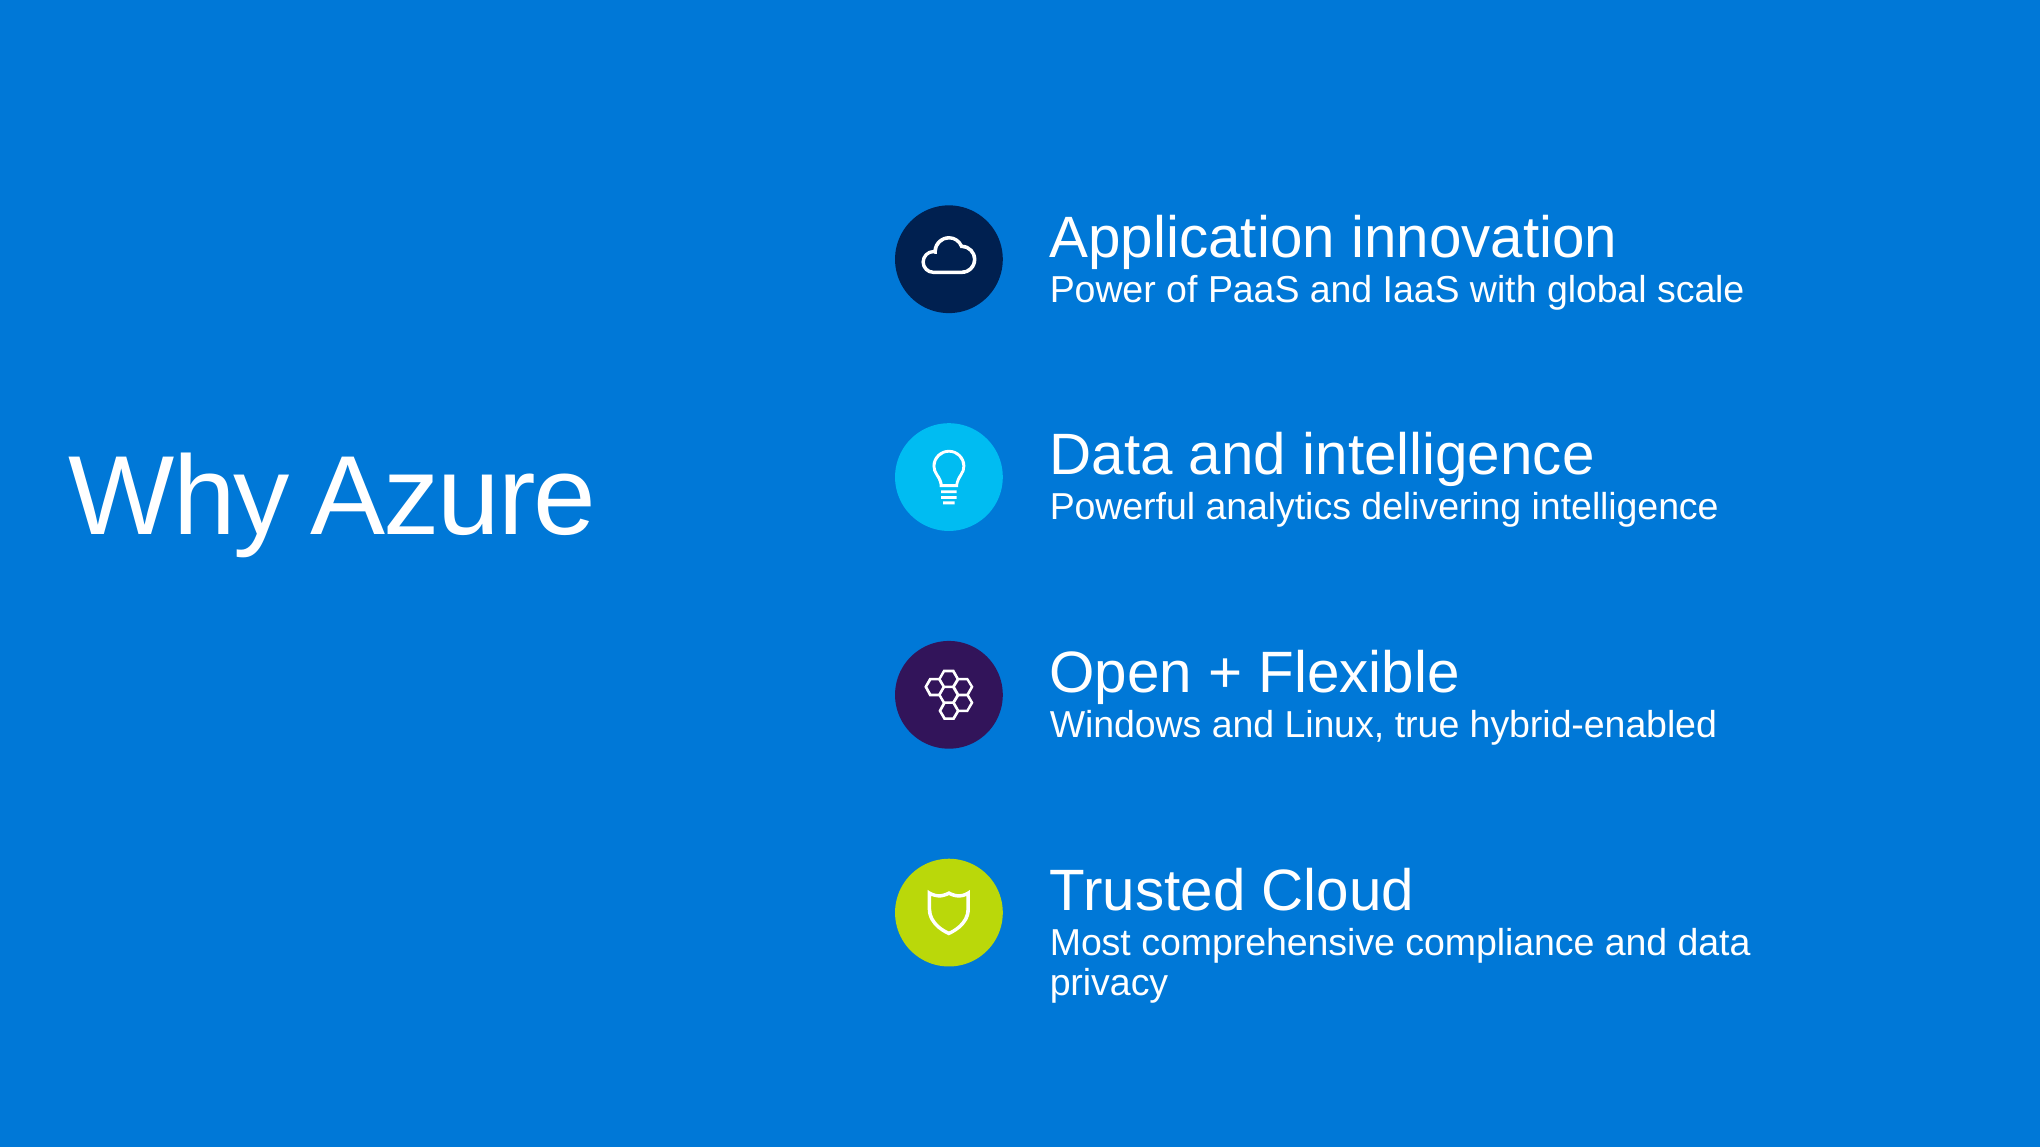

Application innovation
Power of PaaS and IaaS with global scale

Data and intelligence
Powerful analytics delivering intelligence

# Why Azure
Open + Flexible
Windows and Linux, true hybrid-enabled

Trusted Cloud
Most comprehensive compliance and data privacy